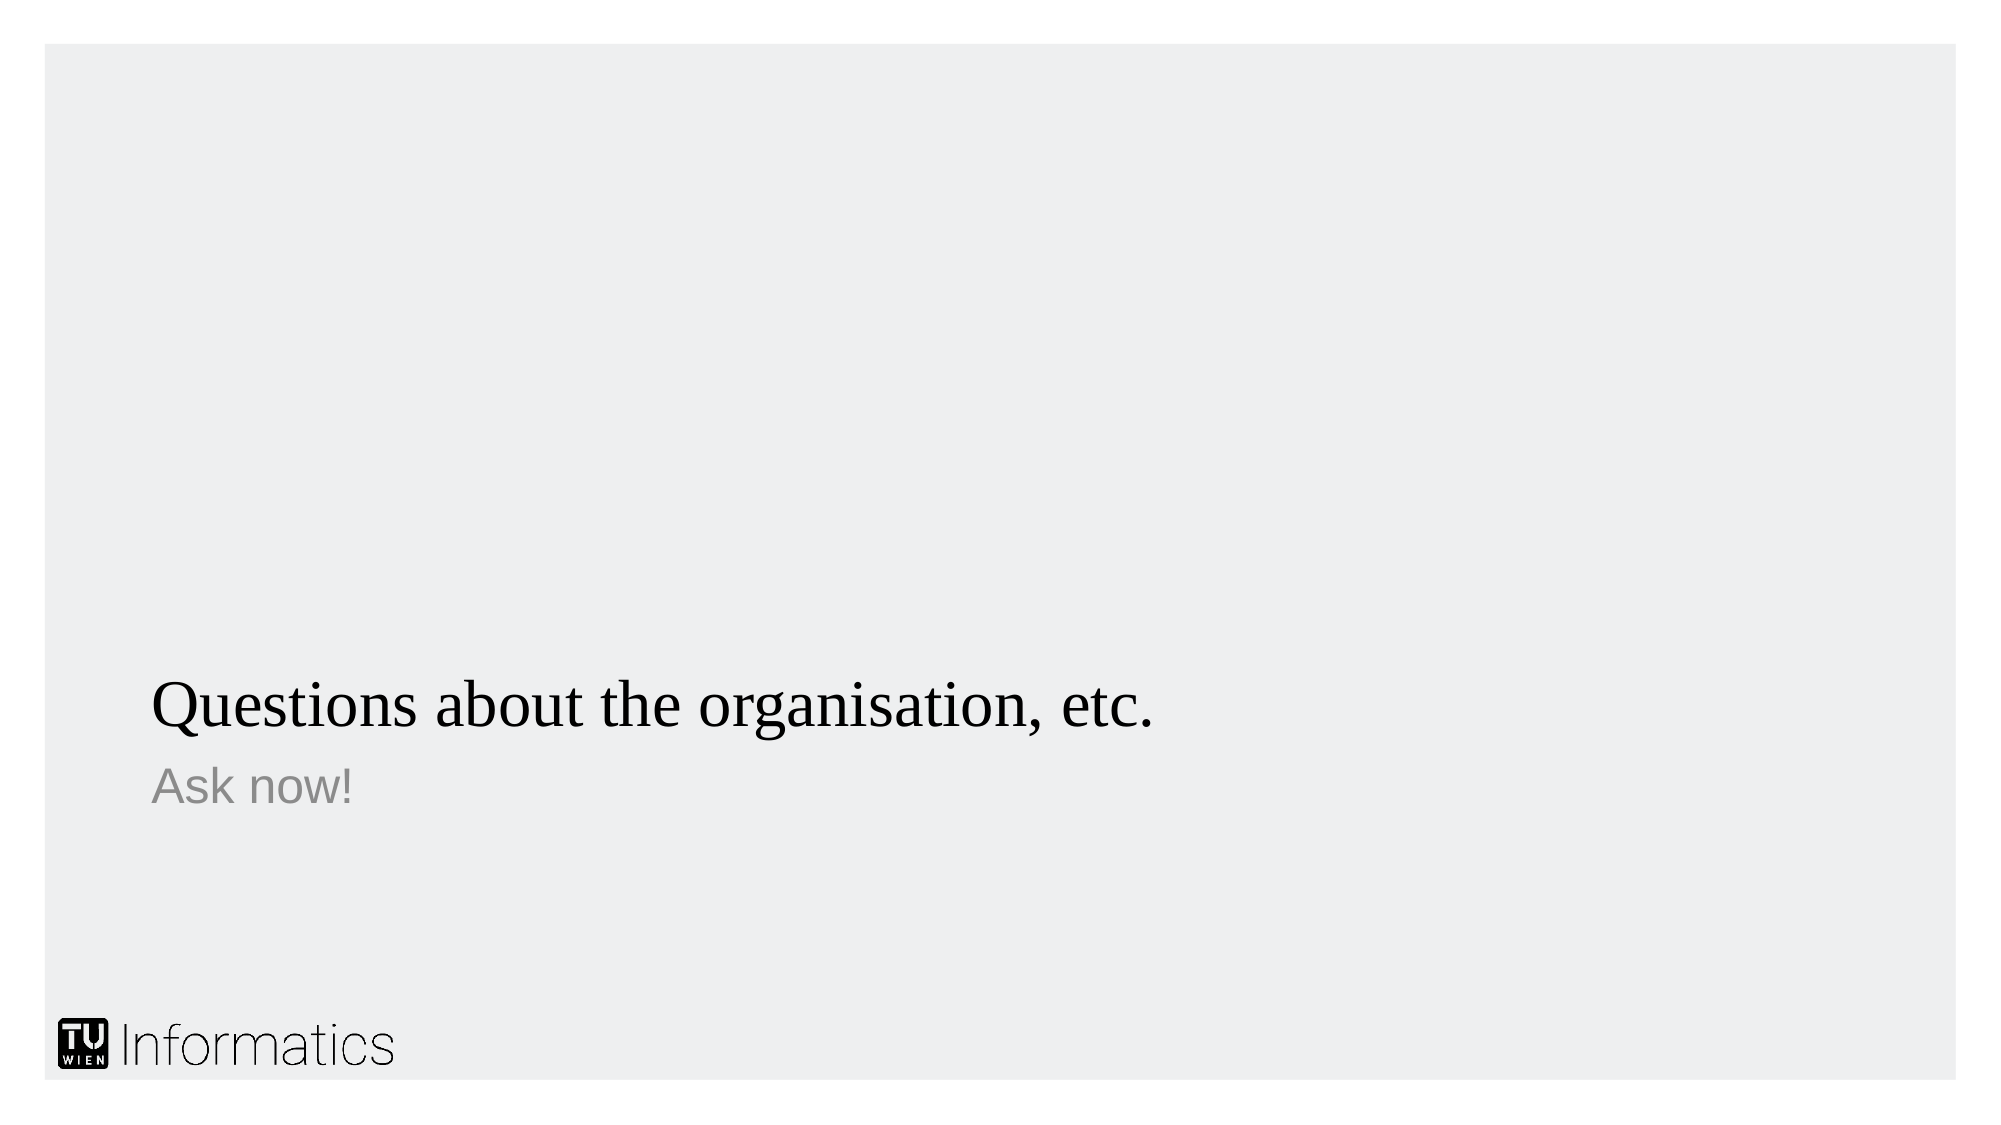

# Questions about the organisation, etc.
Ask now!